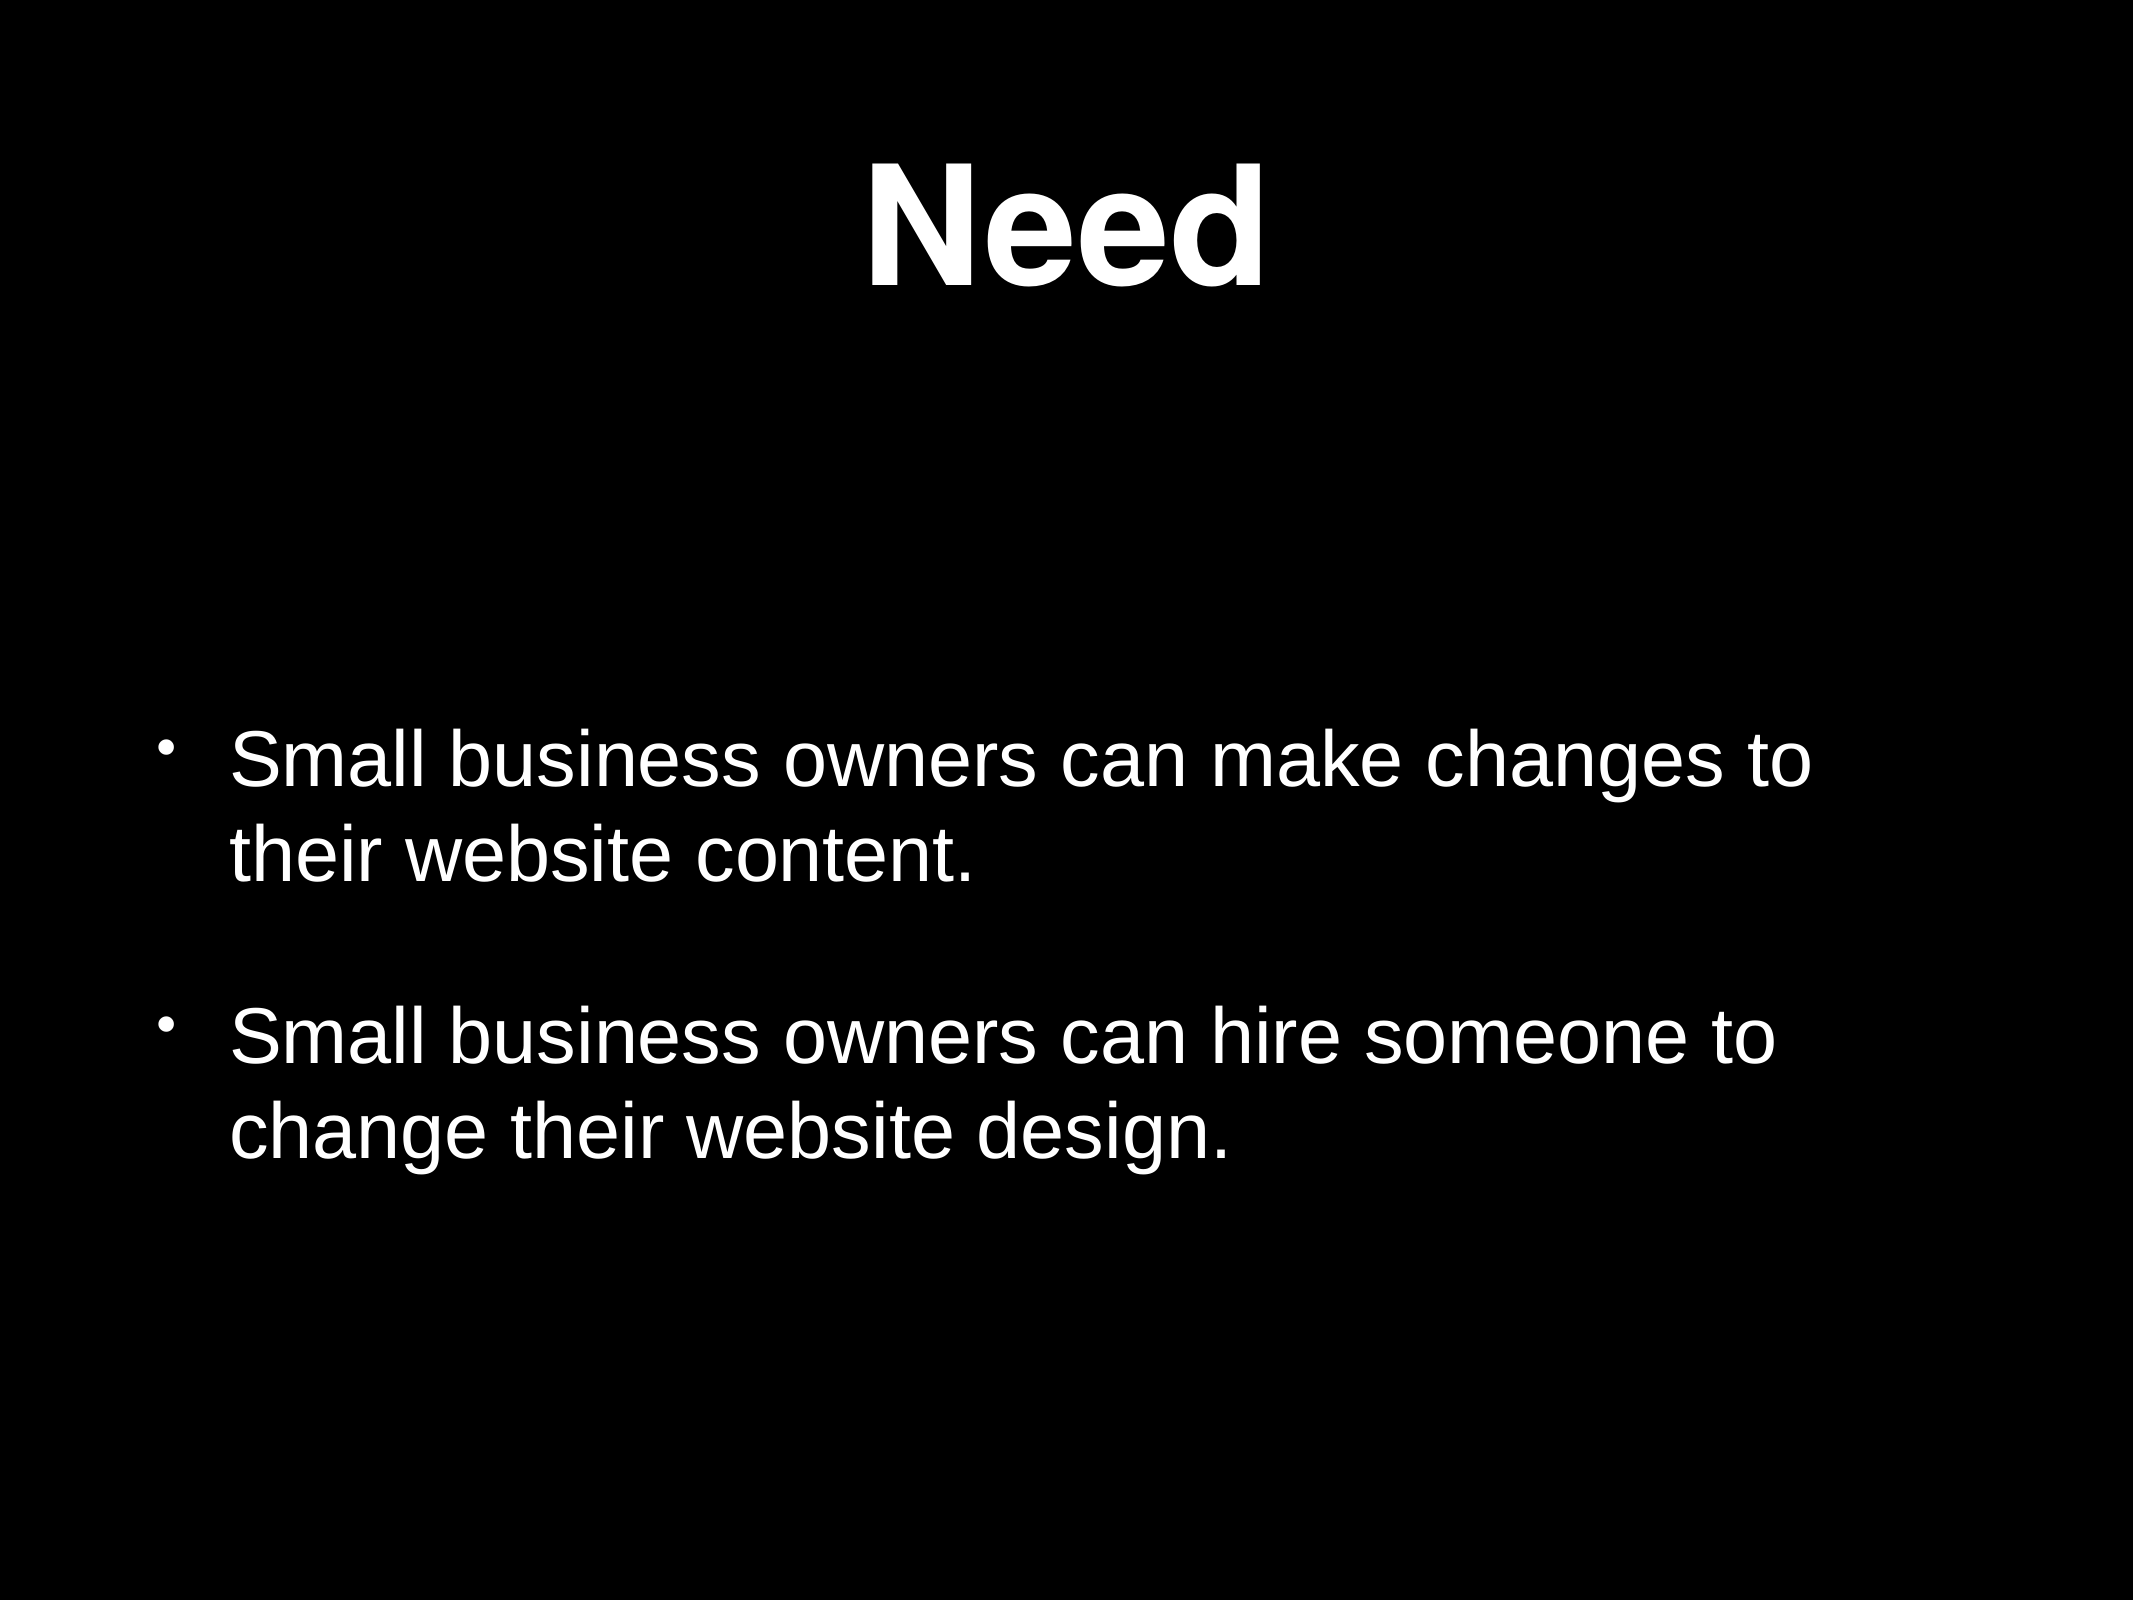

# Need
Small business owners can make changes to their website content.
Small business owners can hire someone to change their website design.